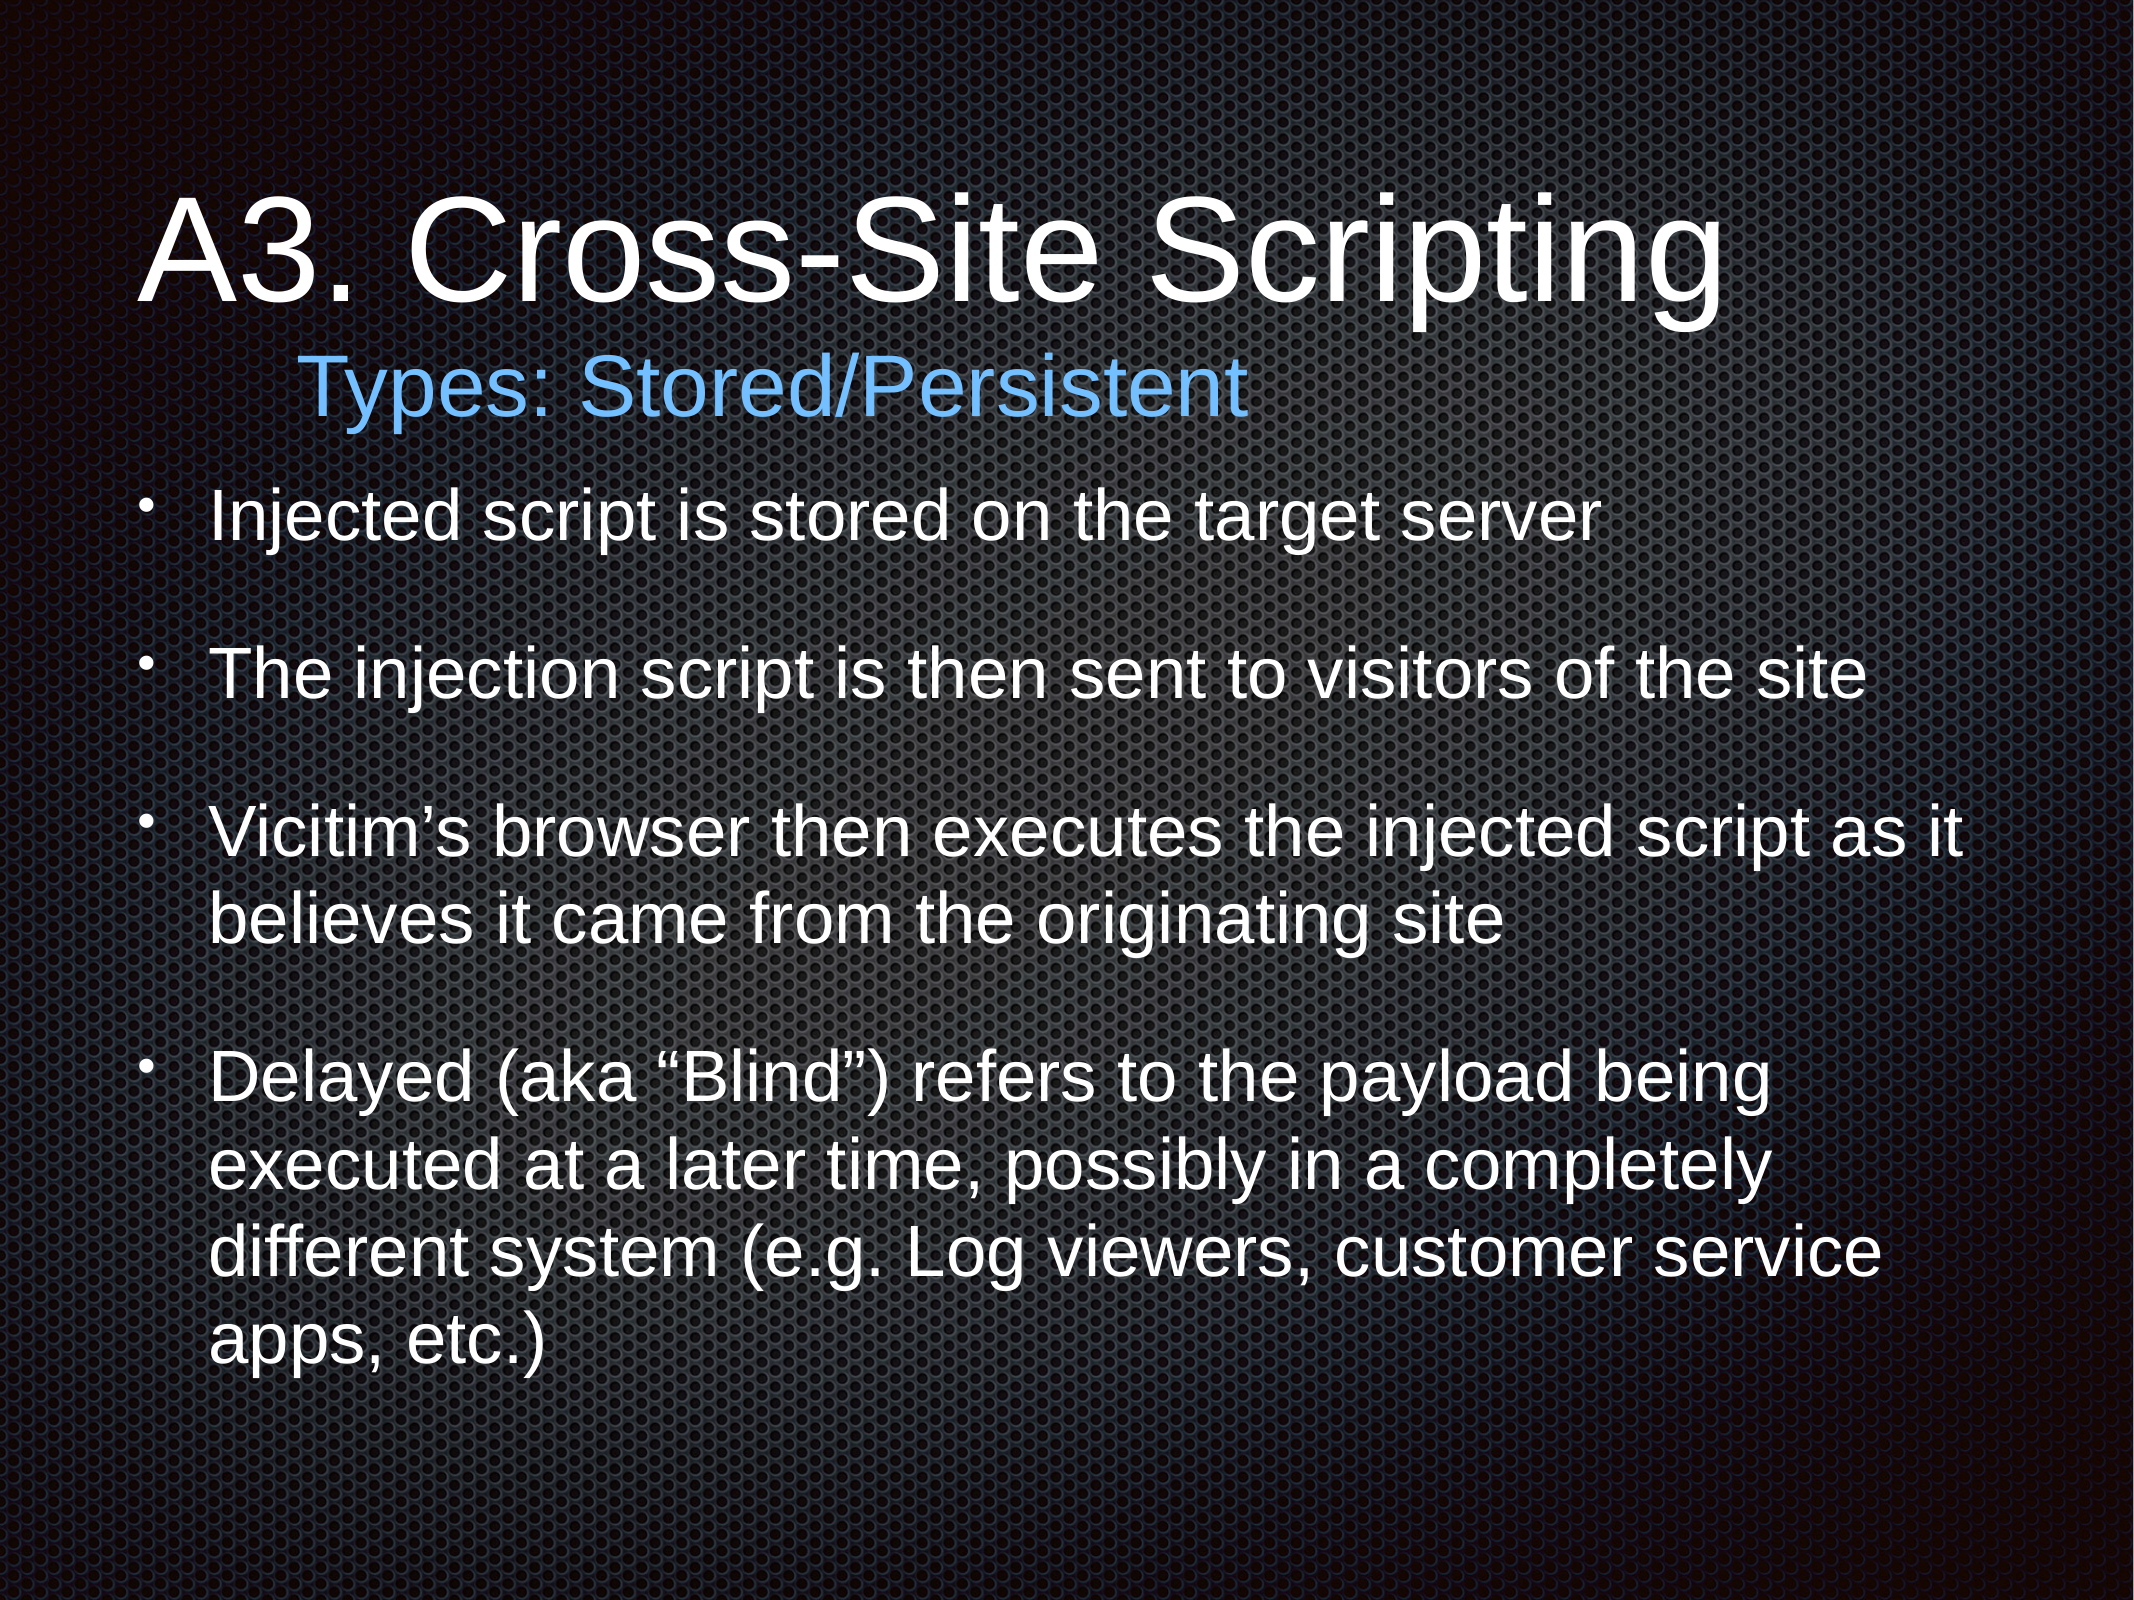

# A3. Cross-Site Scripting
Types: Stored/Persistent
Injected script is stored on the target server
The injection script is then sent to visitors of the site
Vicitim’s browser then executes the injected script as it believes it came from the originating site
Delayed (aka “Blind”) refers to the payload being executed at a later time, possibly in a completely different system (e.g. Log viewers, customer service apps, etc.)